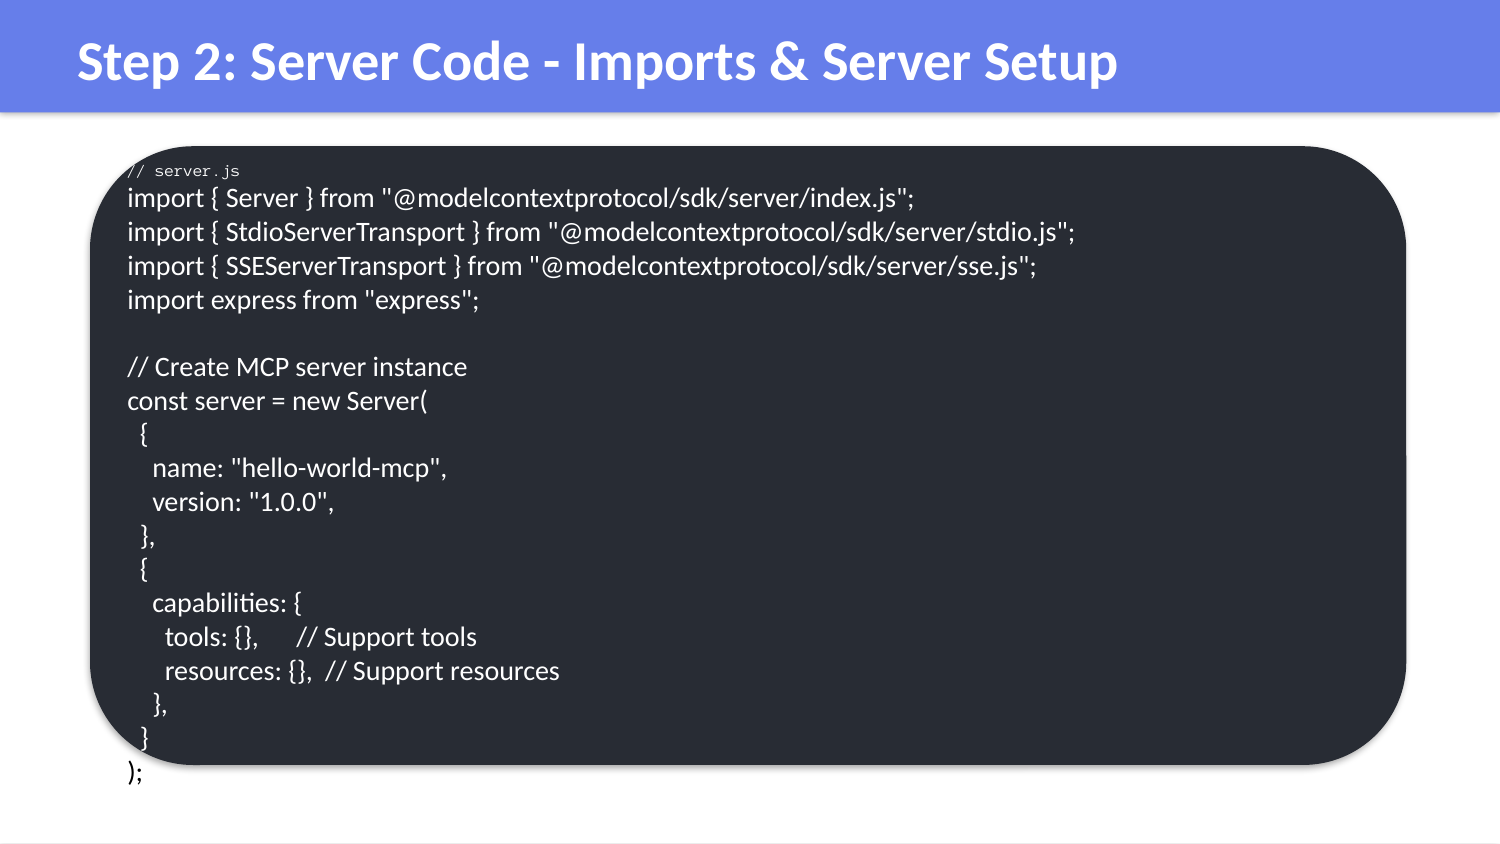

Step 2: Server Code - Imports & Server Setup

// server.js
import { Server } from "@modelcontextprotocol/sdk/server/index.js";
import { StdioServerTransport } from "@modelcontextprotocol/sdk/server/stdio.js";
import { SSEServerTransport } from "@modelcontextprotocol/sdk/server/sse.js";
import express from "express";

// Create MCP server instance
const server = new Server(
  {
    name: "hello-world-mcp",
    version: "1.0.0",
  },
  {
    capabilities: {
      tools: {},      // Support tools
      resources: {},  // Support resources
    },
  }
);